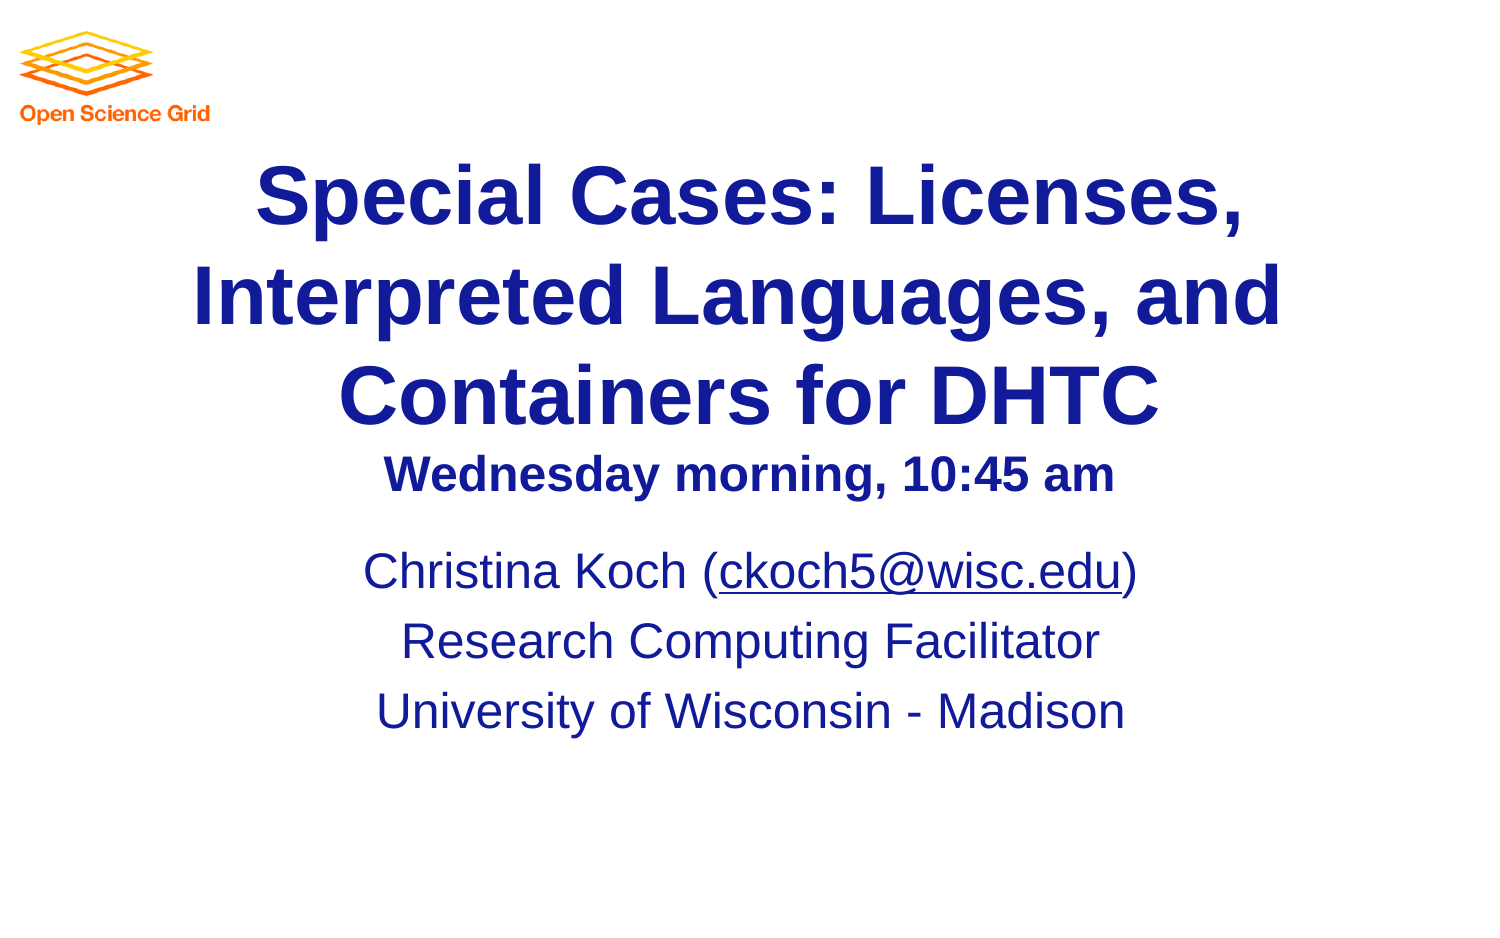

# Special Cases: Licenses, Interpreted Languages, and Containers for DHTC Wednesday morning, 10:45 am
Christina Koch (ckoch5@wisc.edu)
Research Computing Facilitator
University of Wisconsin - Madison